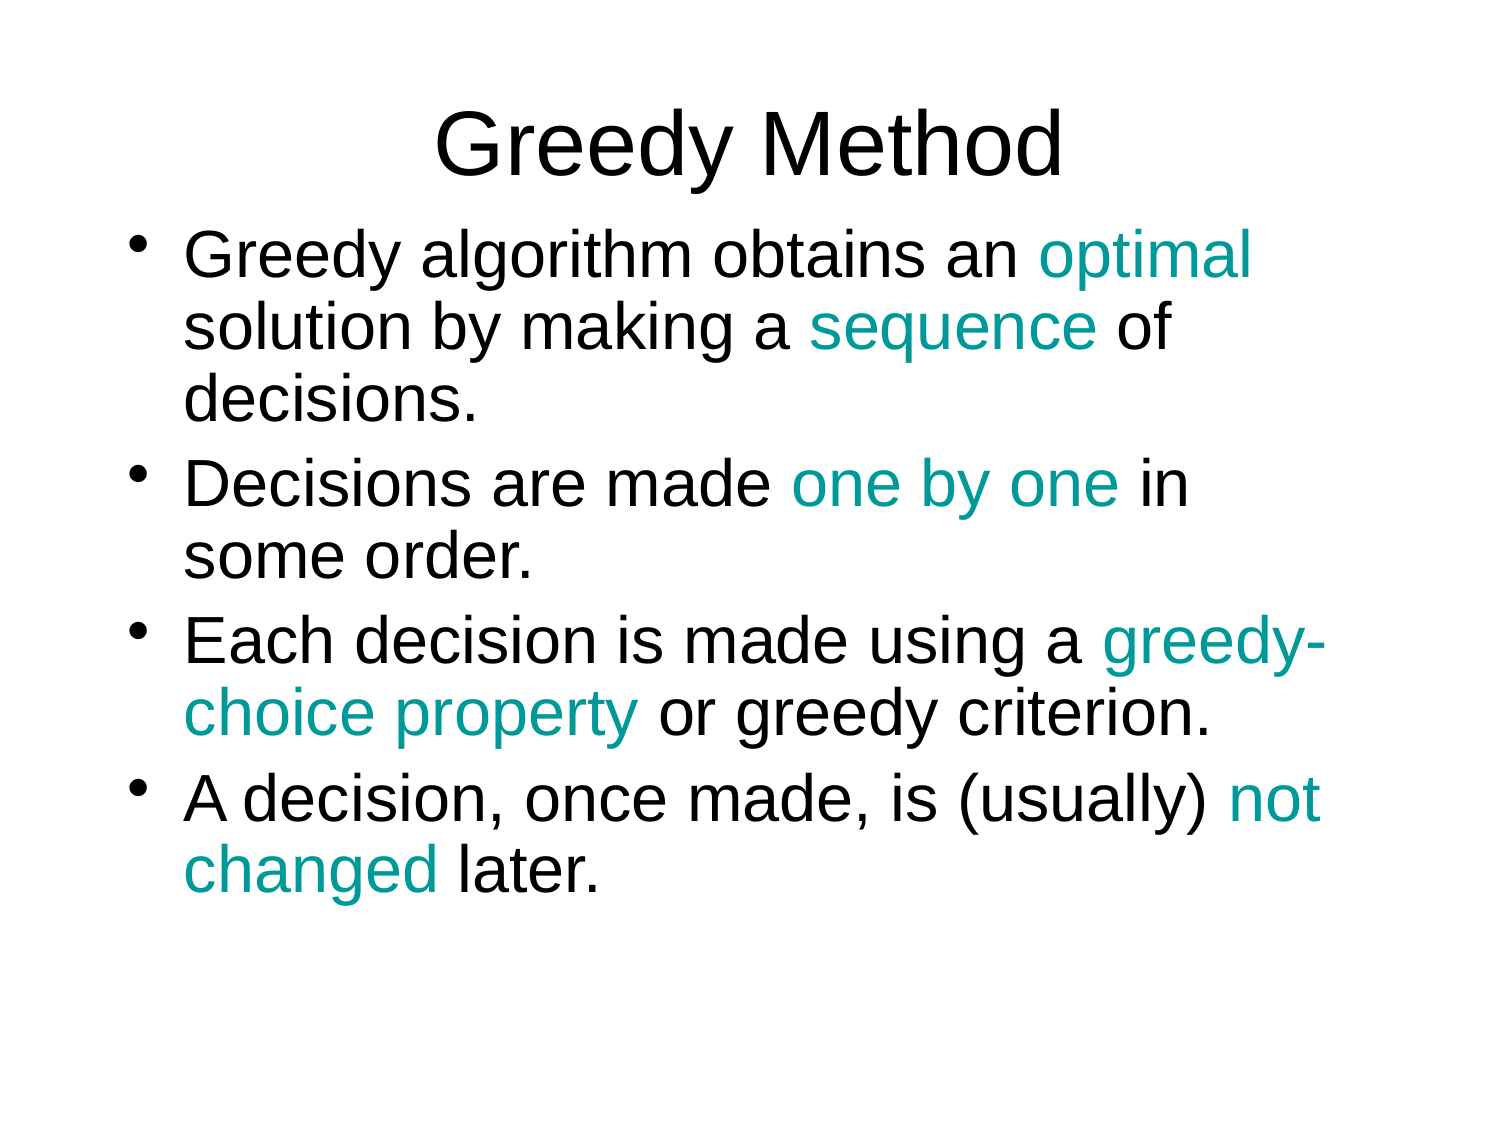

# Greedy Method
Greedy algorithm obtains an optimal solution by making a sequence of decisions.
Decisions are made one by one in some order.
Each decision is made using a greedy-choice property or greedy criterion.
A decision, once made, is (usually) not changed later.